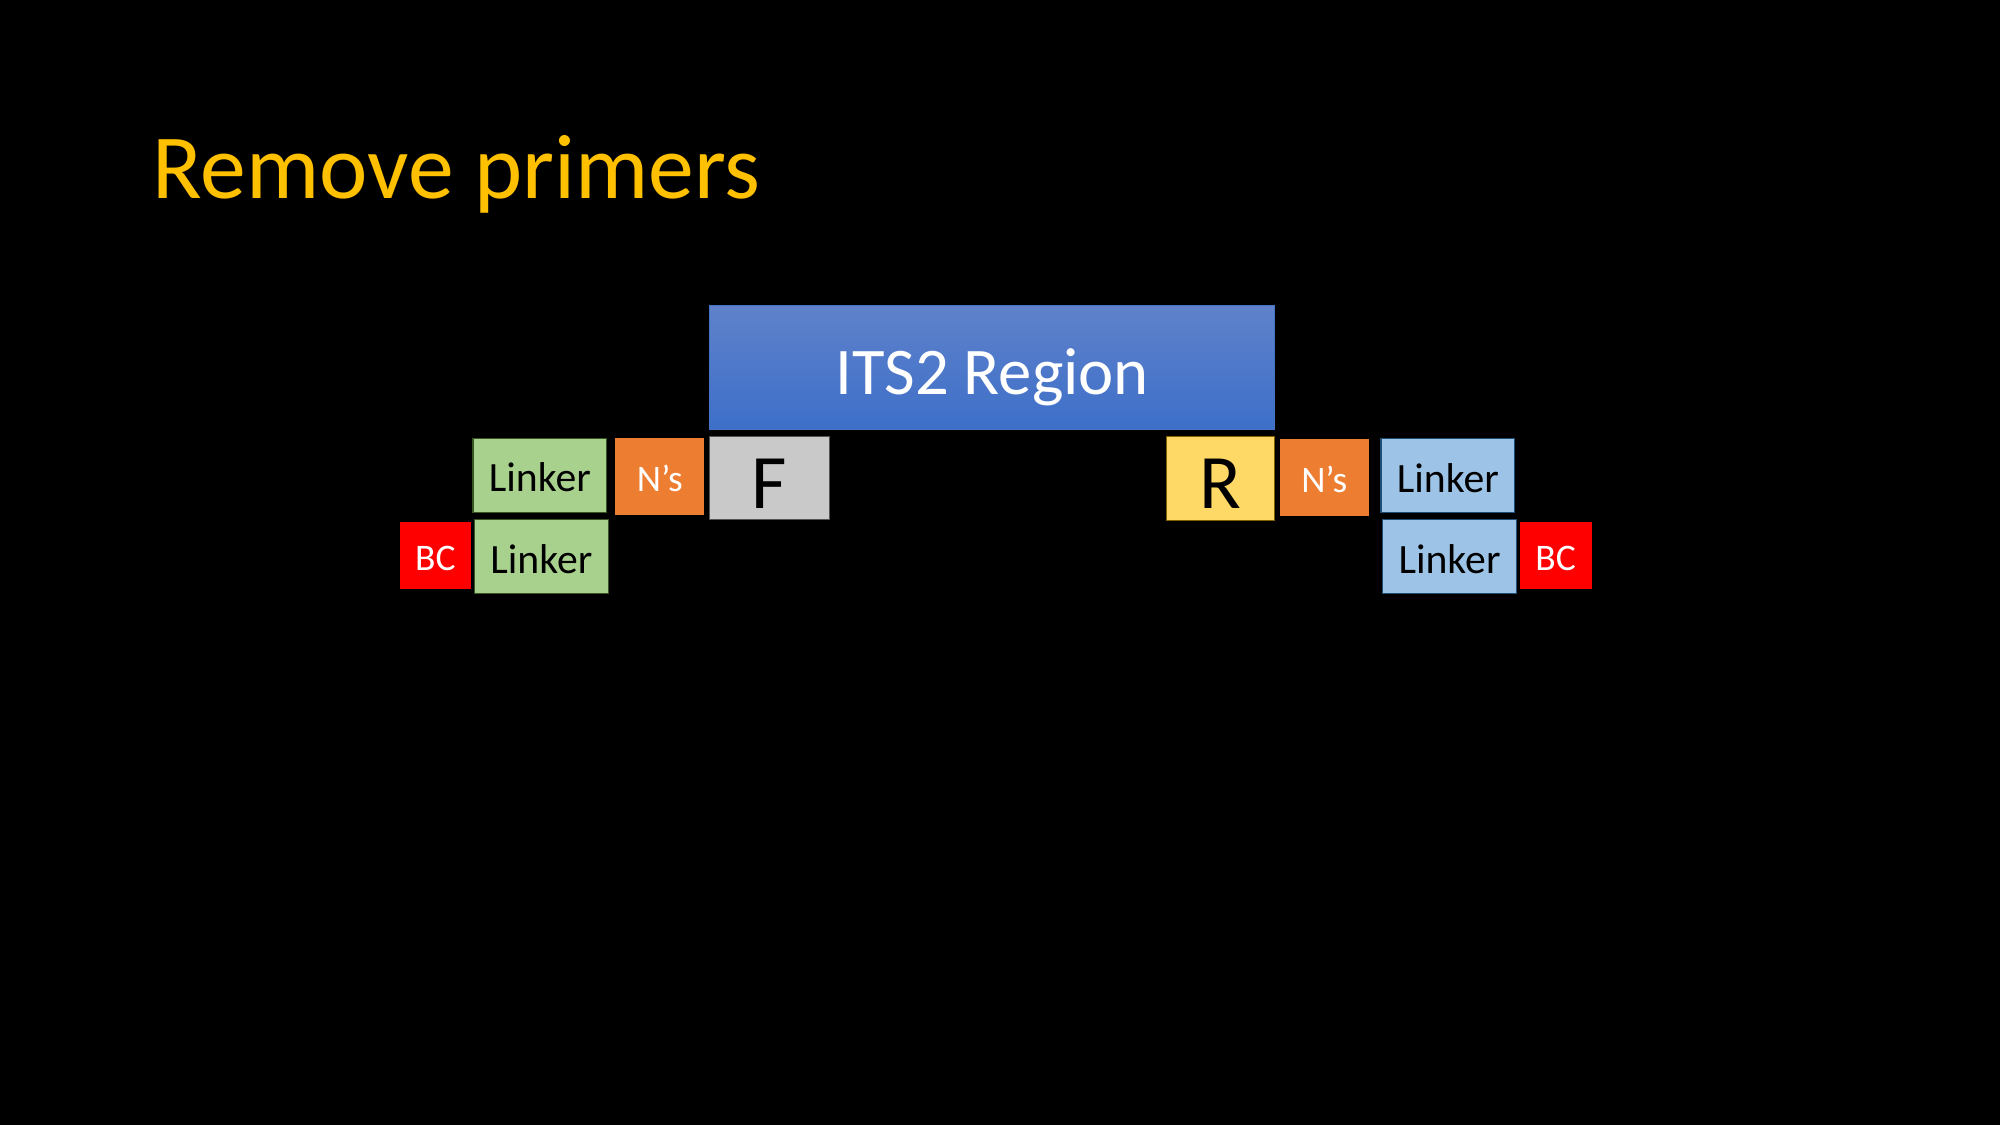

# Remove primers

ITS2 Region
F
R
Linker
Linker
N’s
N’s
Linker
Linker
BC
BC